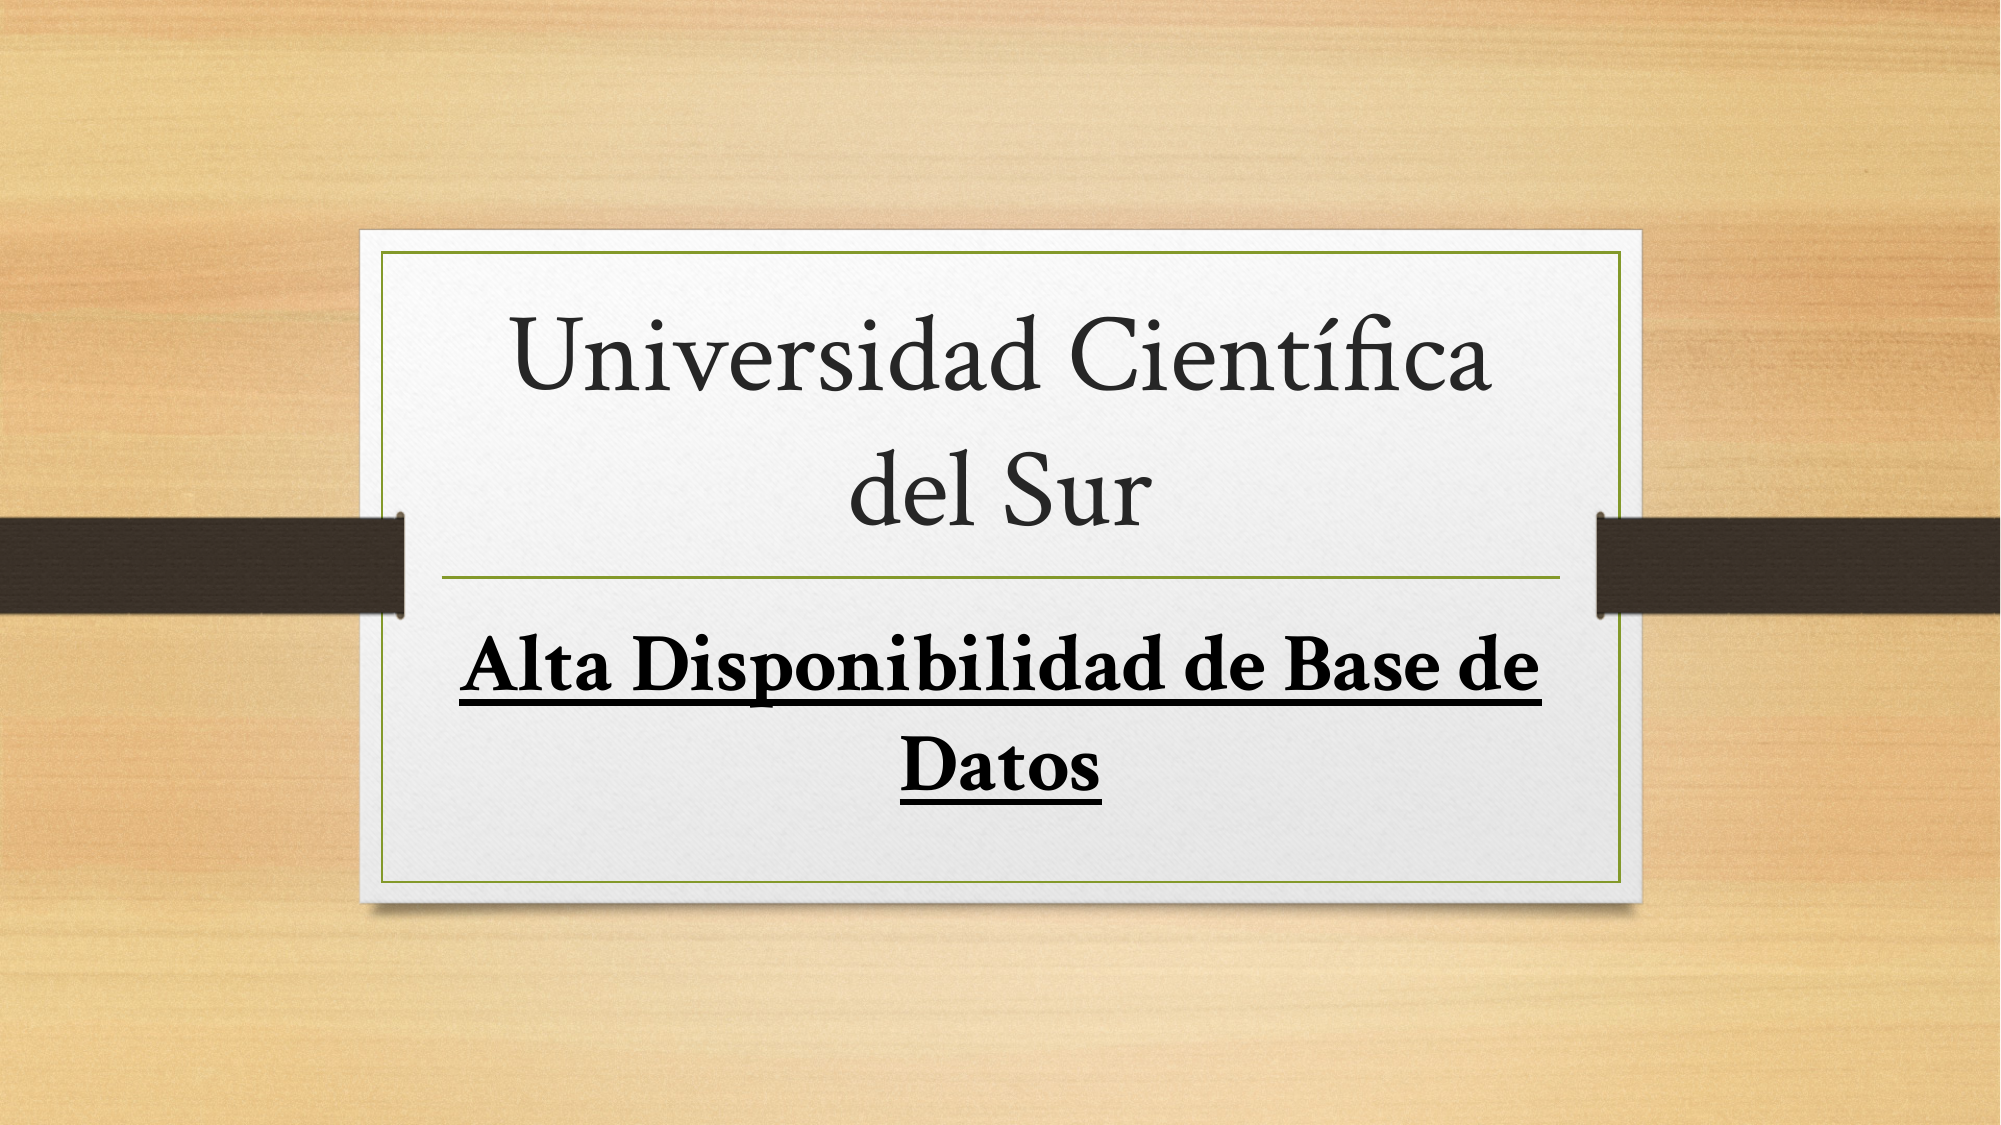

# Universidad Científica del Sur
Alta Disponibilidad de Base de Datos